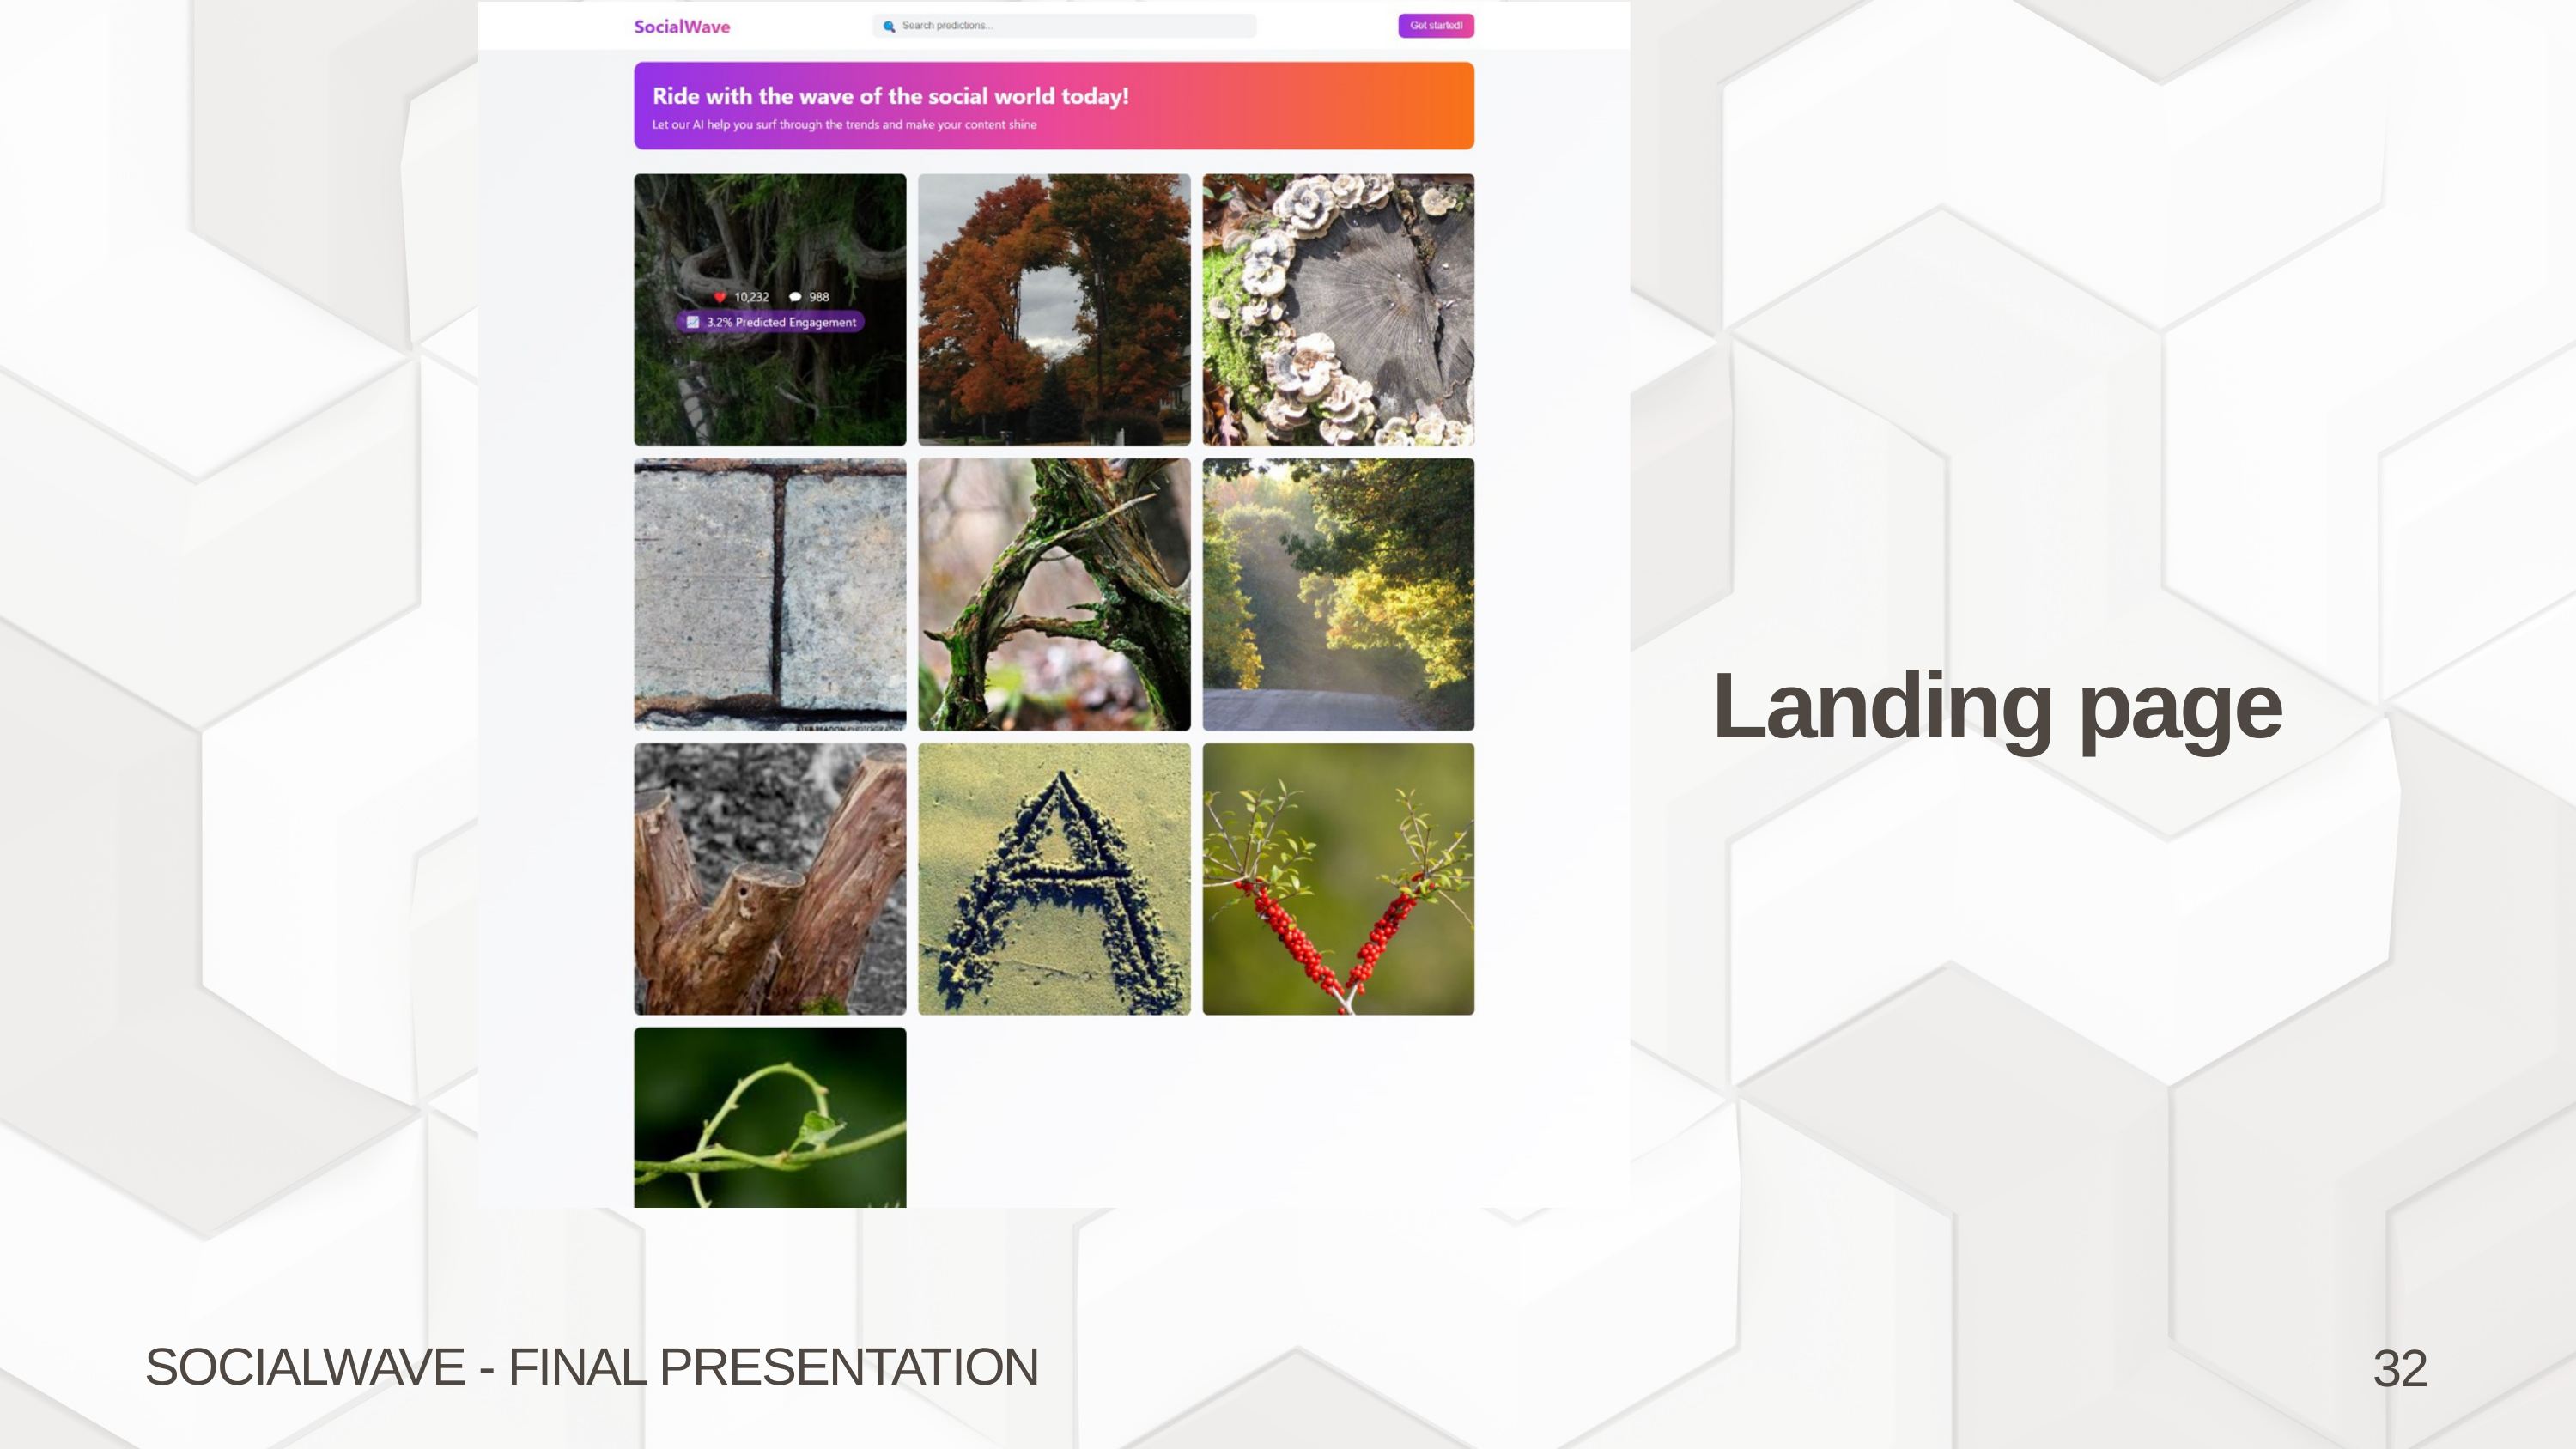

Landing page
32
SOCIALWAVE - FINAL PRESENTATION